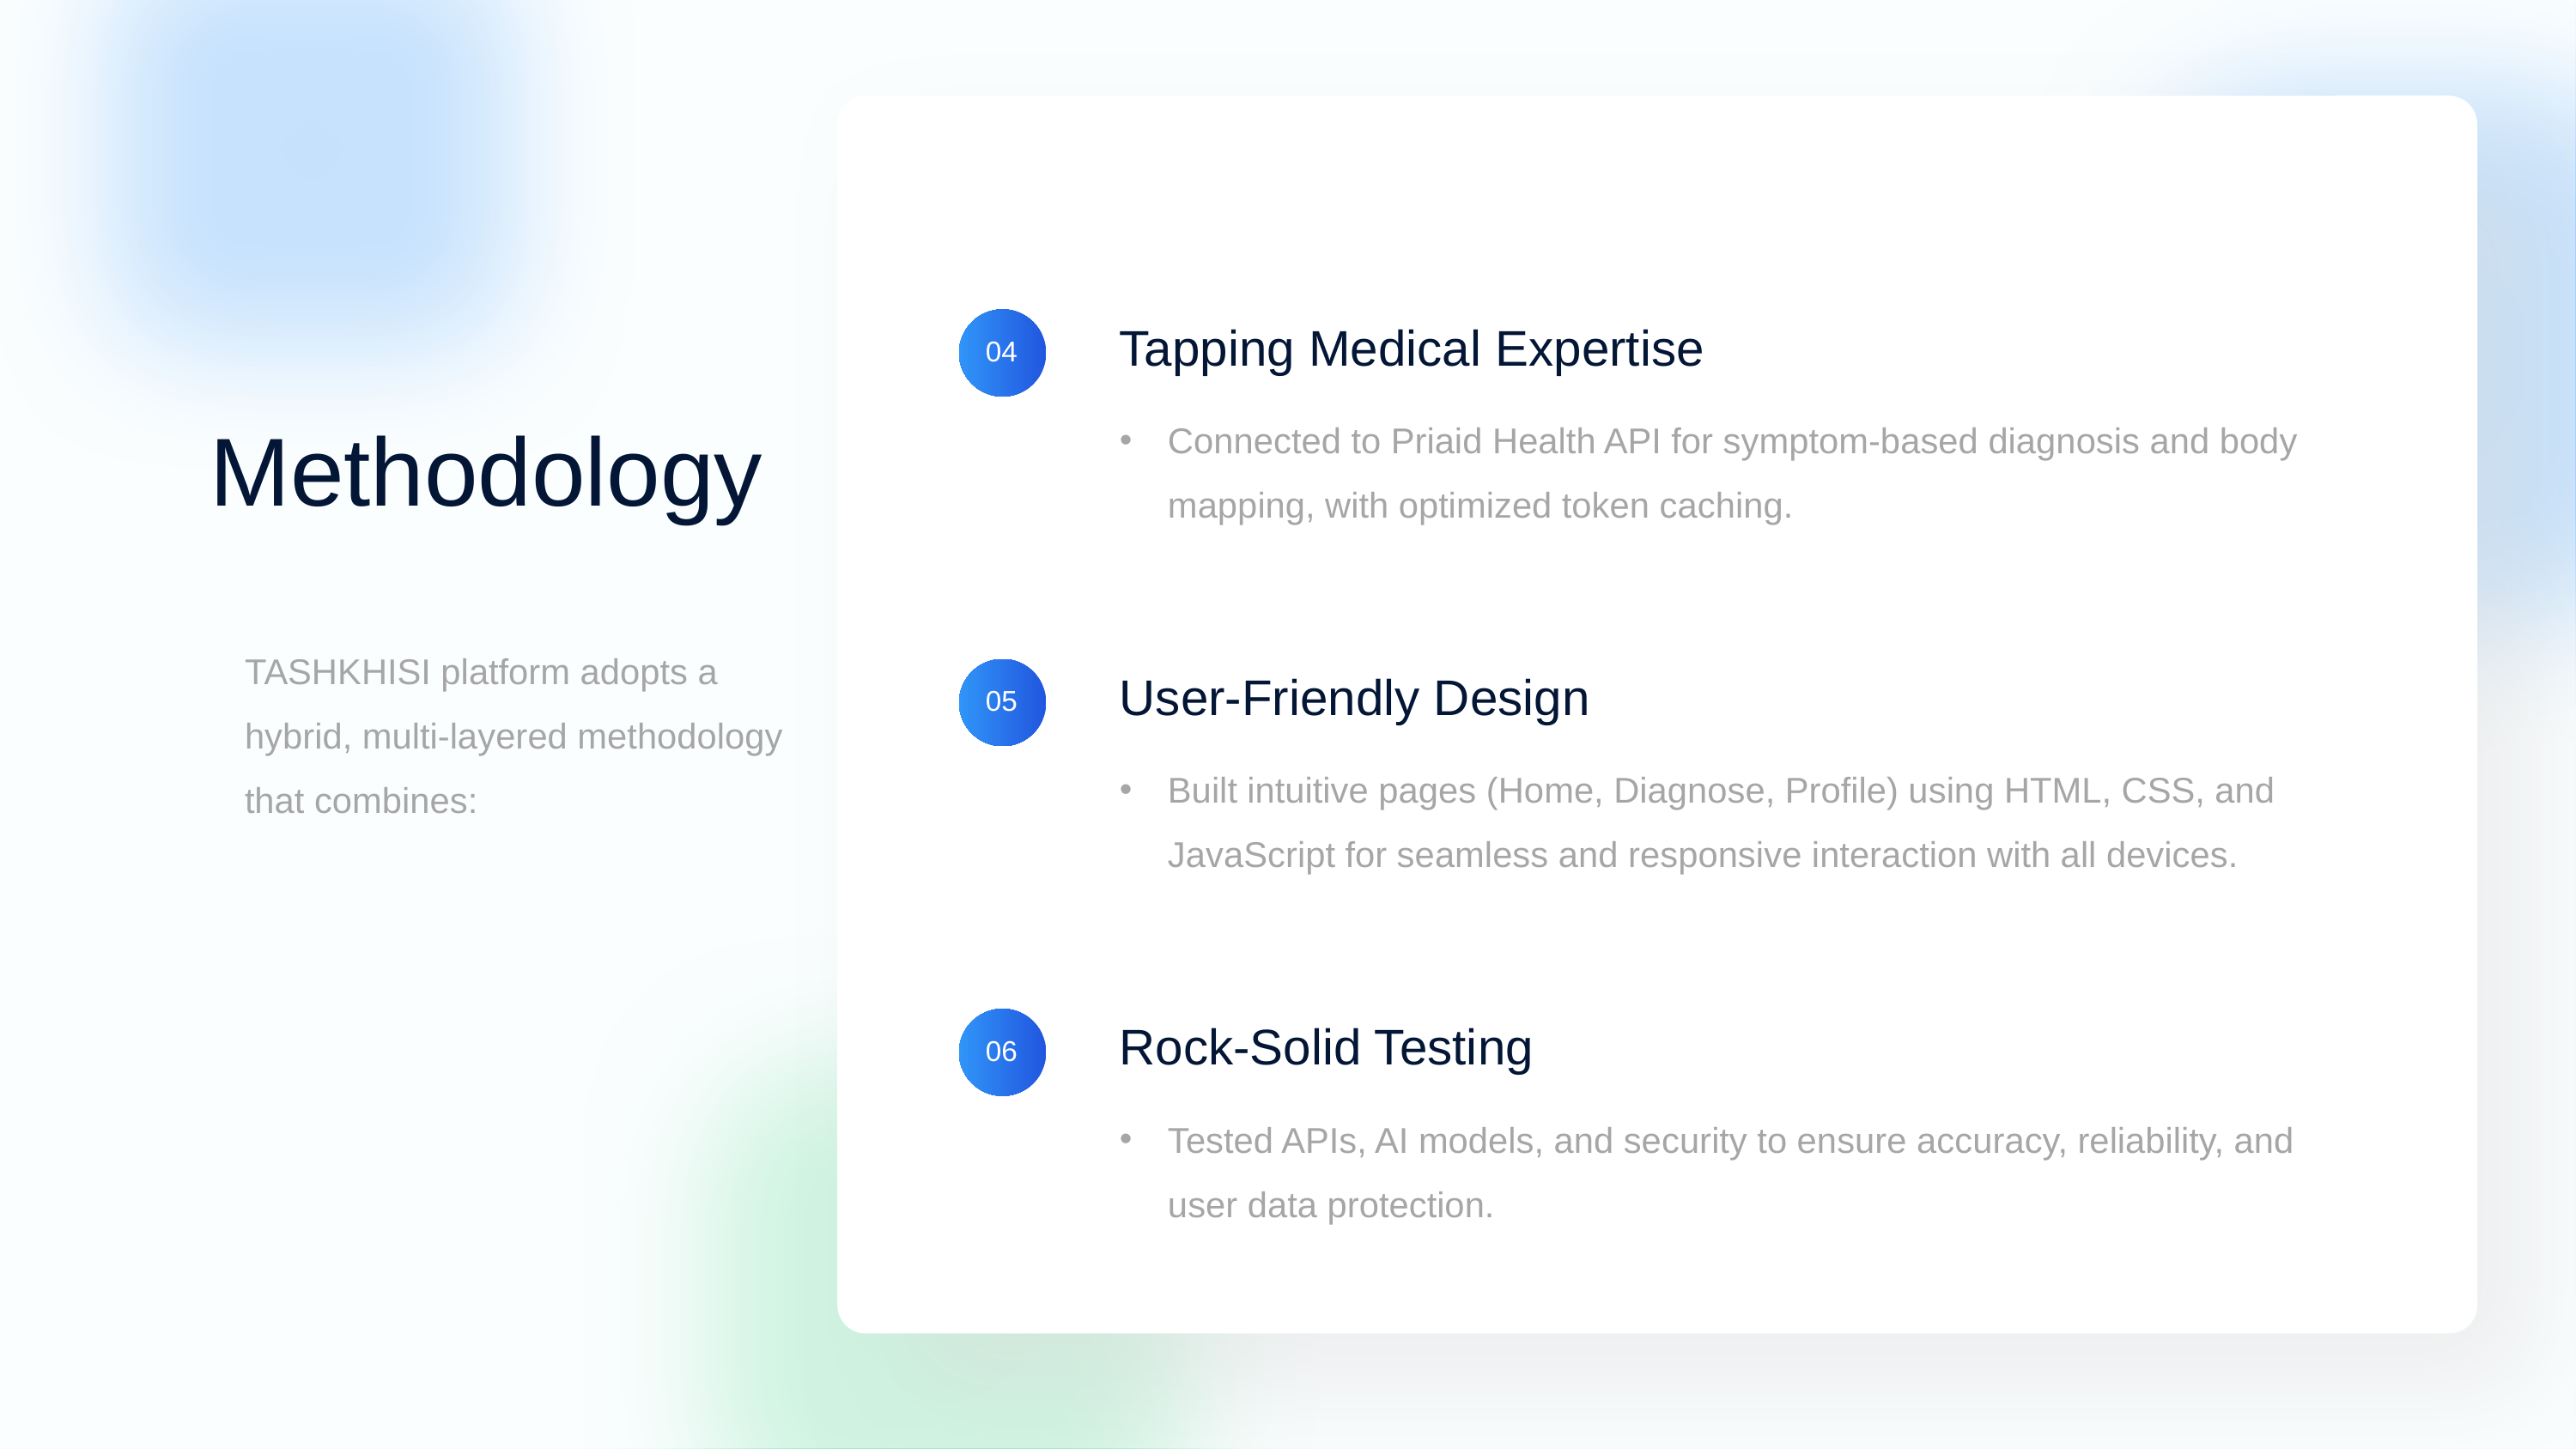

Tapping Medical Expertise
Connected to Priaid Health API for symptom-based diagnosis and body mapping, with optimized token caching.
04
Methodology
TASHKHISI platform adopts a hybrid, multi-layered methodology that combines:

User-Friendly Design
Built intuitive pages (Home, Diagnose, Profile) using HTML, CSS, and JavaScript for seamless and responsive interaction with all devices.
05

Rock-Solid Testing
Tested APIs, AI models, and security to ensure accuracy, reliability, and user data protection.
06